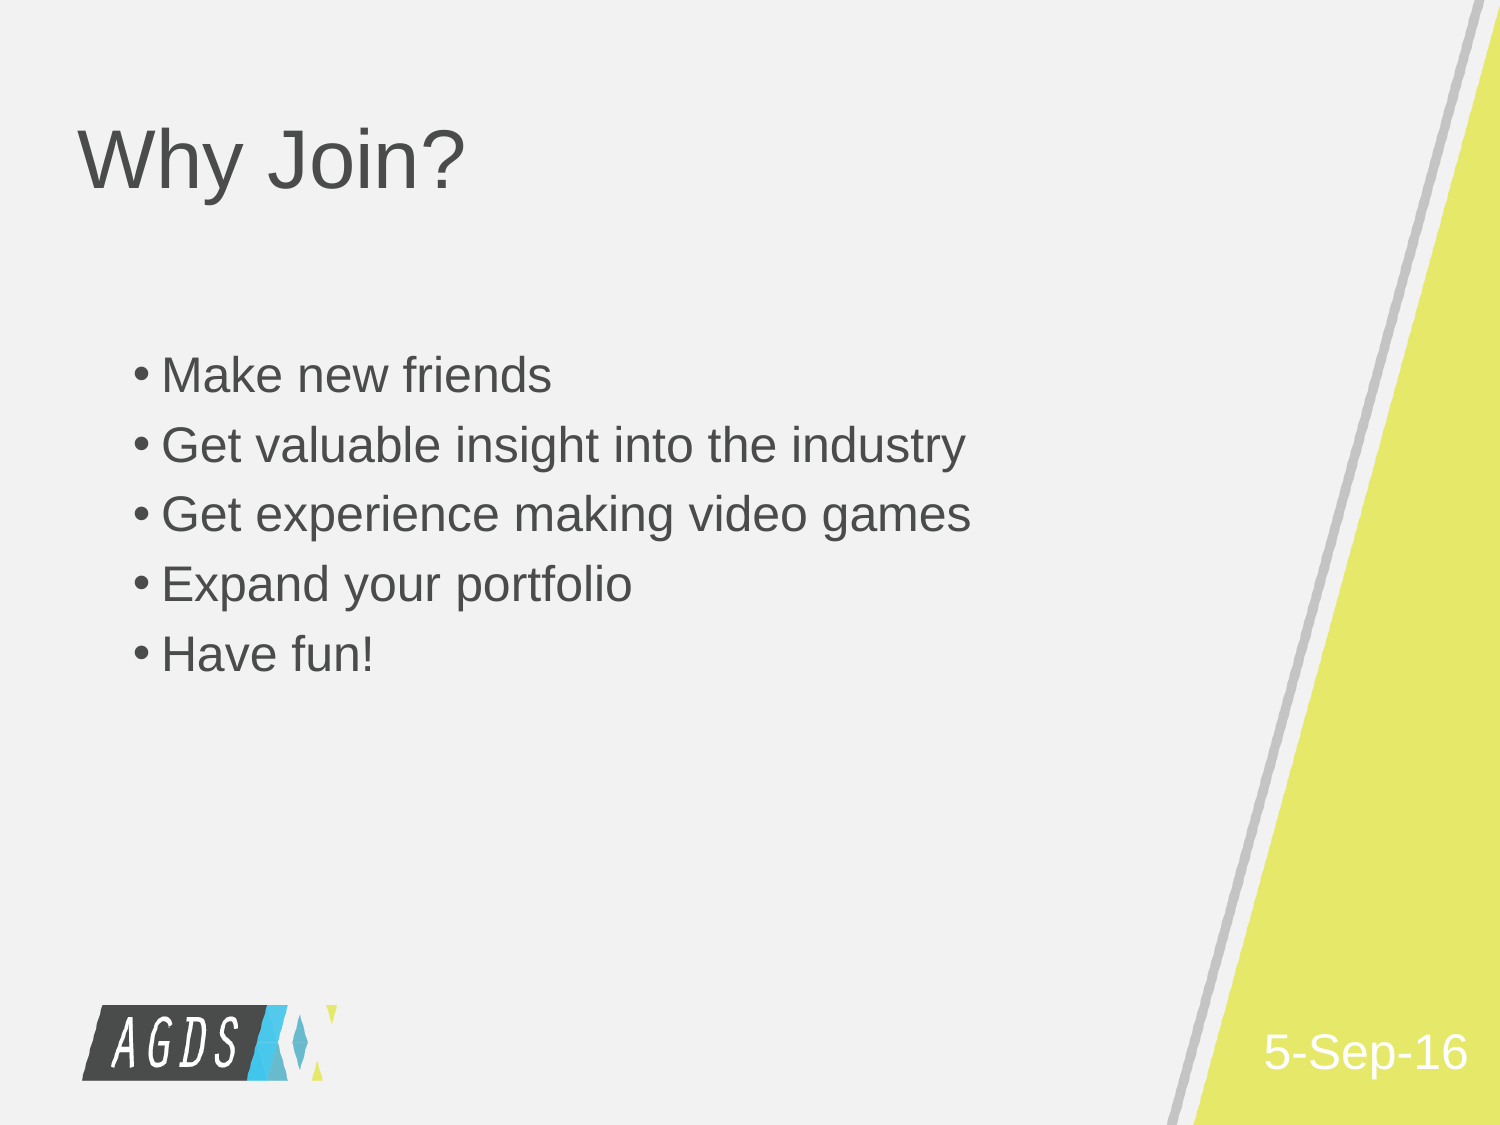

# Why Join?
Make new friends
Get valuable insight into the industry
Get experience making video games
Expand your portfolio
Have fun!

5-Sep-16